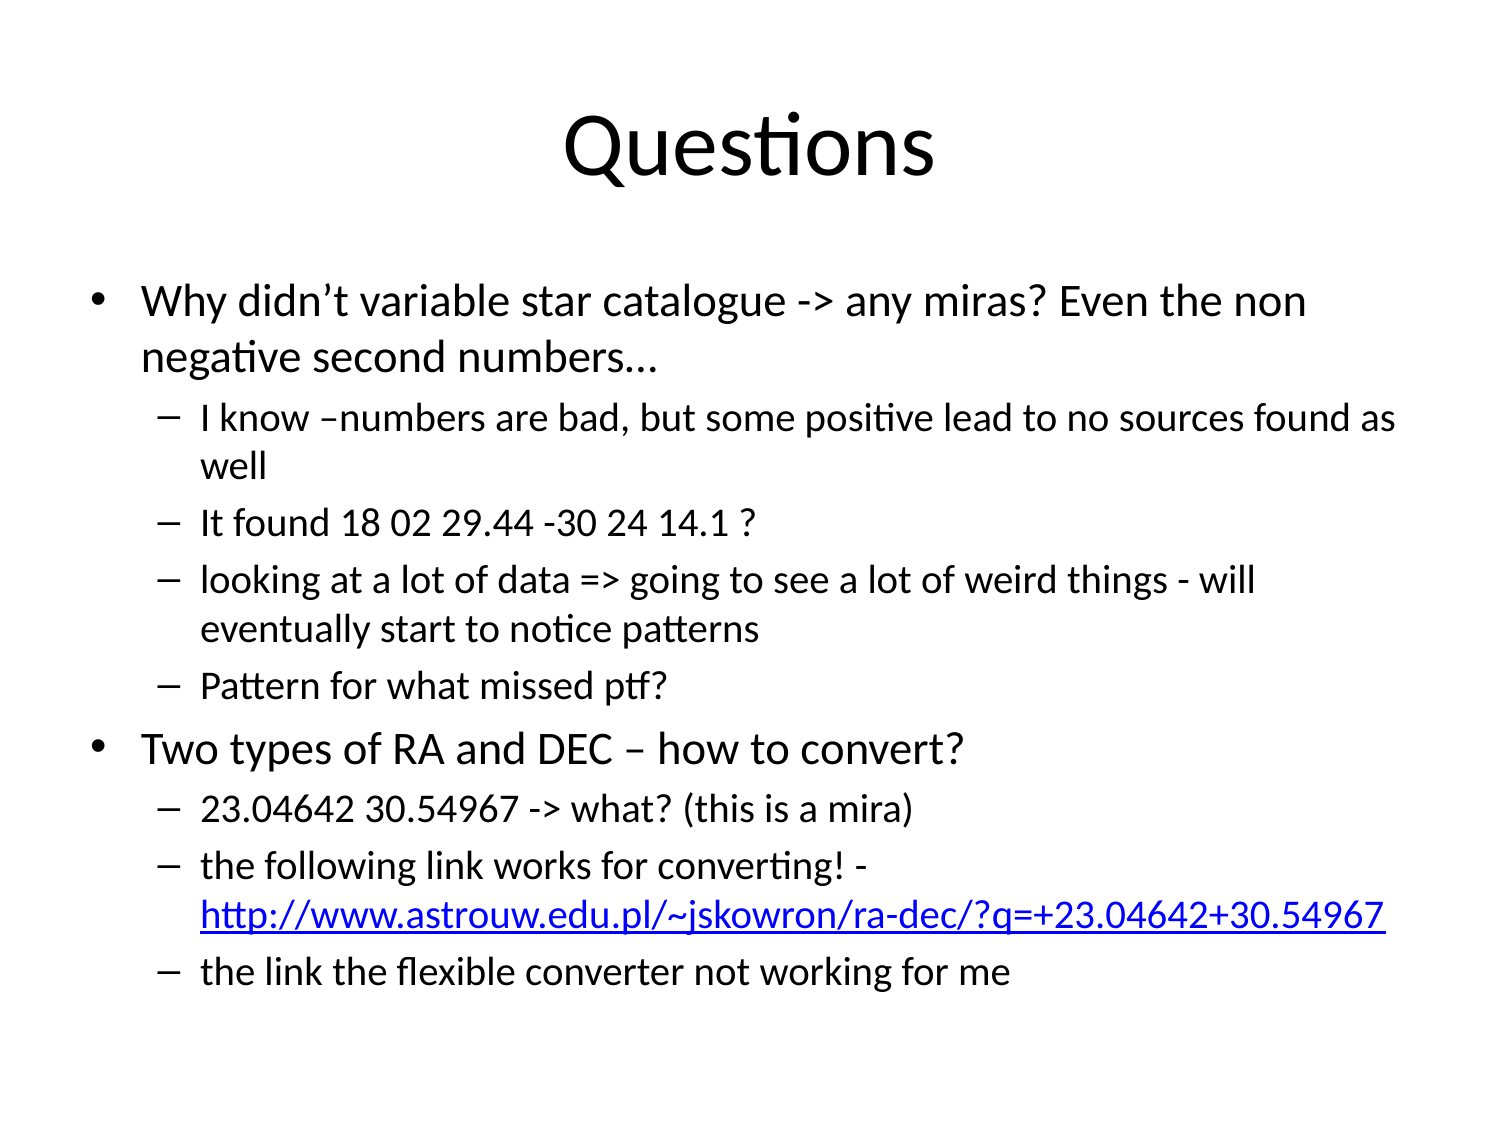

# Questions
Why didn’t variable star catalogue -> any miras? Even the non negative second numbers…
I know –numbers are bad, but some positive lead to no sources found as well
It found 18 02 29.44 -30 24 14.1 ?
looking at a lot of data => going to see a lot of weird things - will eventually start to notice patterns
Pattern for what missed ptf?
Two types of RA and DEC – how to convert?
23.04642 30.54967 -> what? (this is a mira)
the following link works for converting! - http://www.astrouw.edu.pl/~jskowron/ra-dec/?q=+23.04642+30.54967
the link the flexible converter not working for me